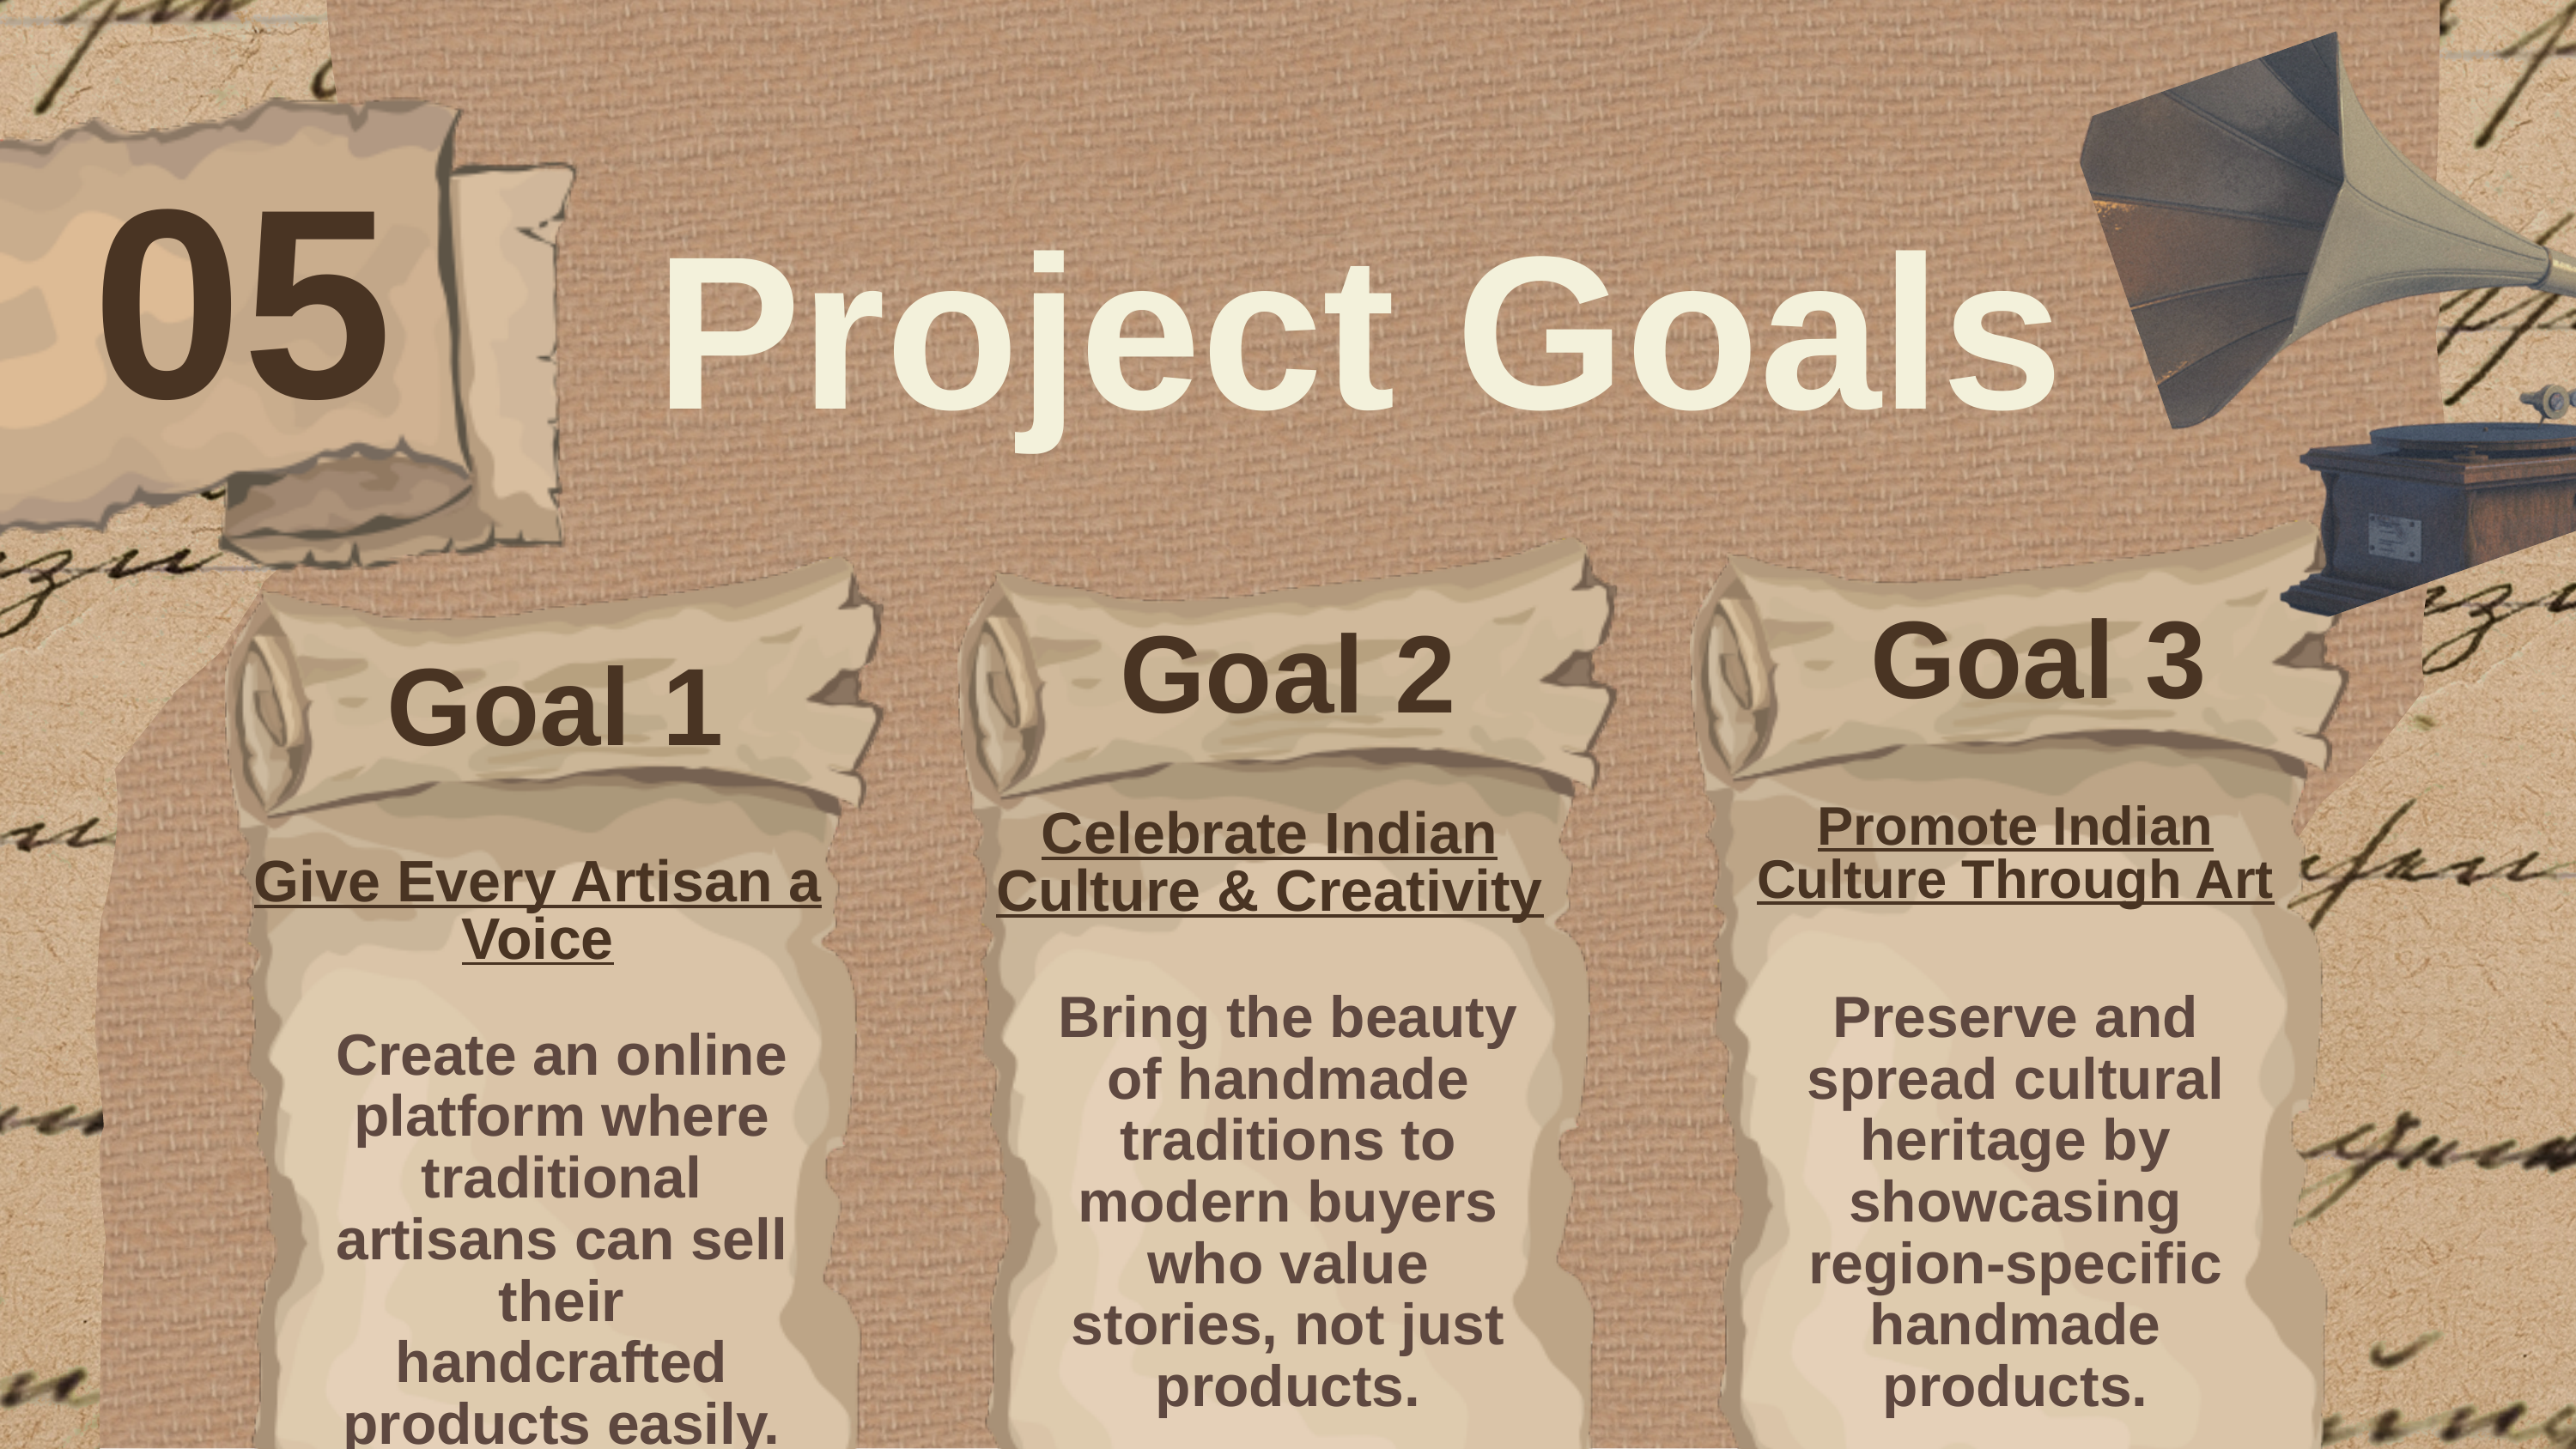

05
Project Goals

Goal 3
Goal 2
Goal 1
Promote Indian Culture Through Art

Celebrate Indian Culture & Creativity

Give Every Artisan a Voice

Bring the beauty of handmade traditions to modern buyers who value stories, not just products.

Preserve and spread cultural heritage by showcasing region-specific handmade products.

Create an online platform where traditional artisans can sell their handcrafted products easily.